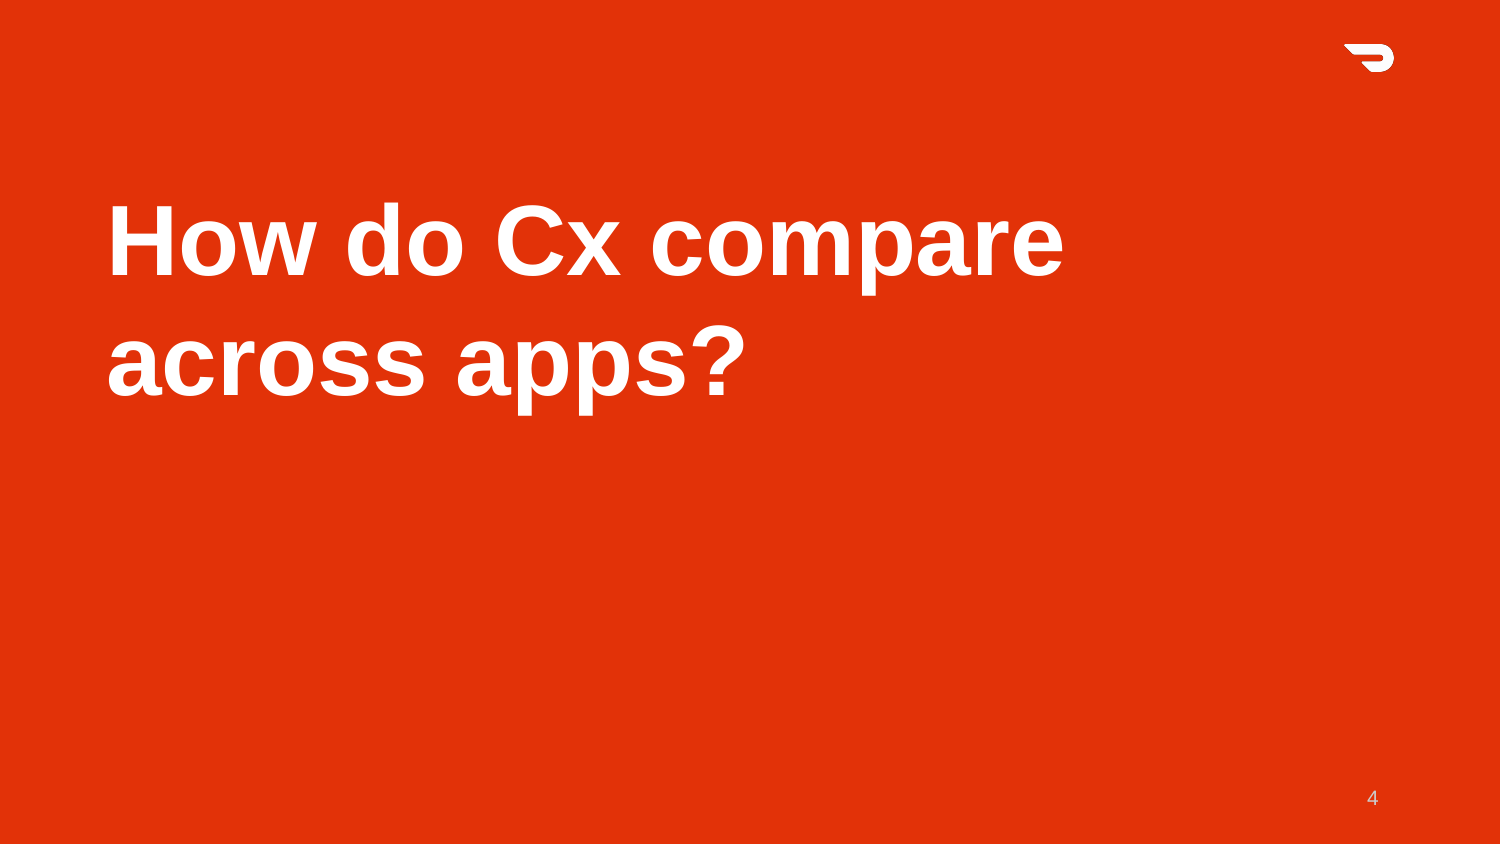

How do Cx compare across apps?
4